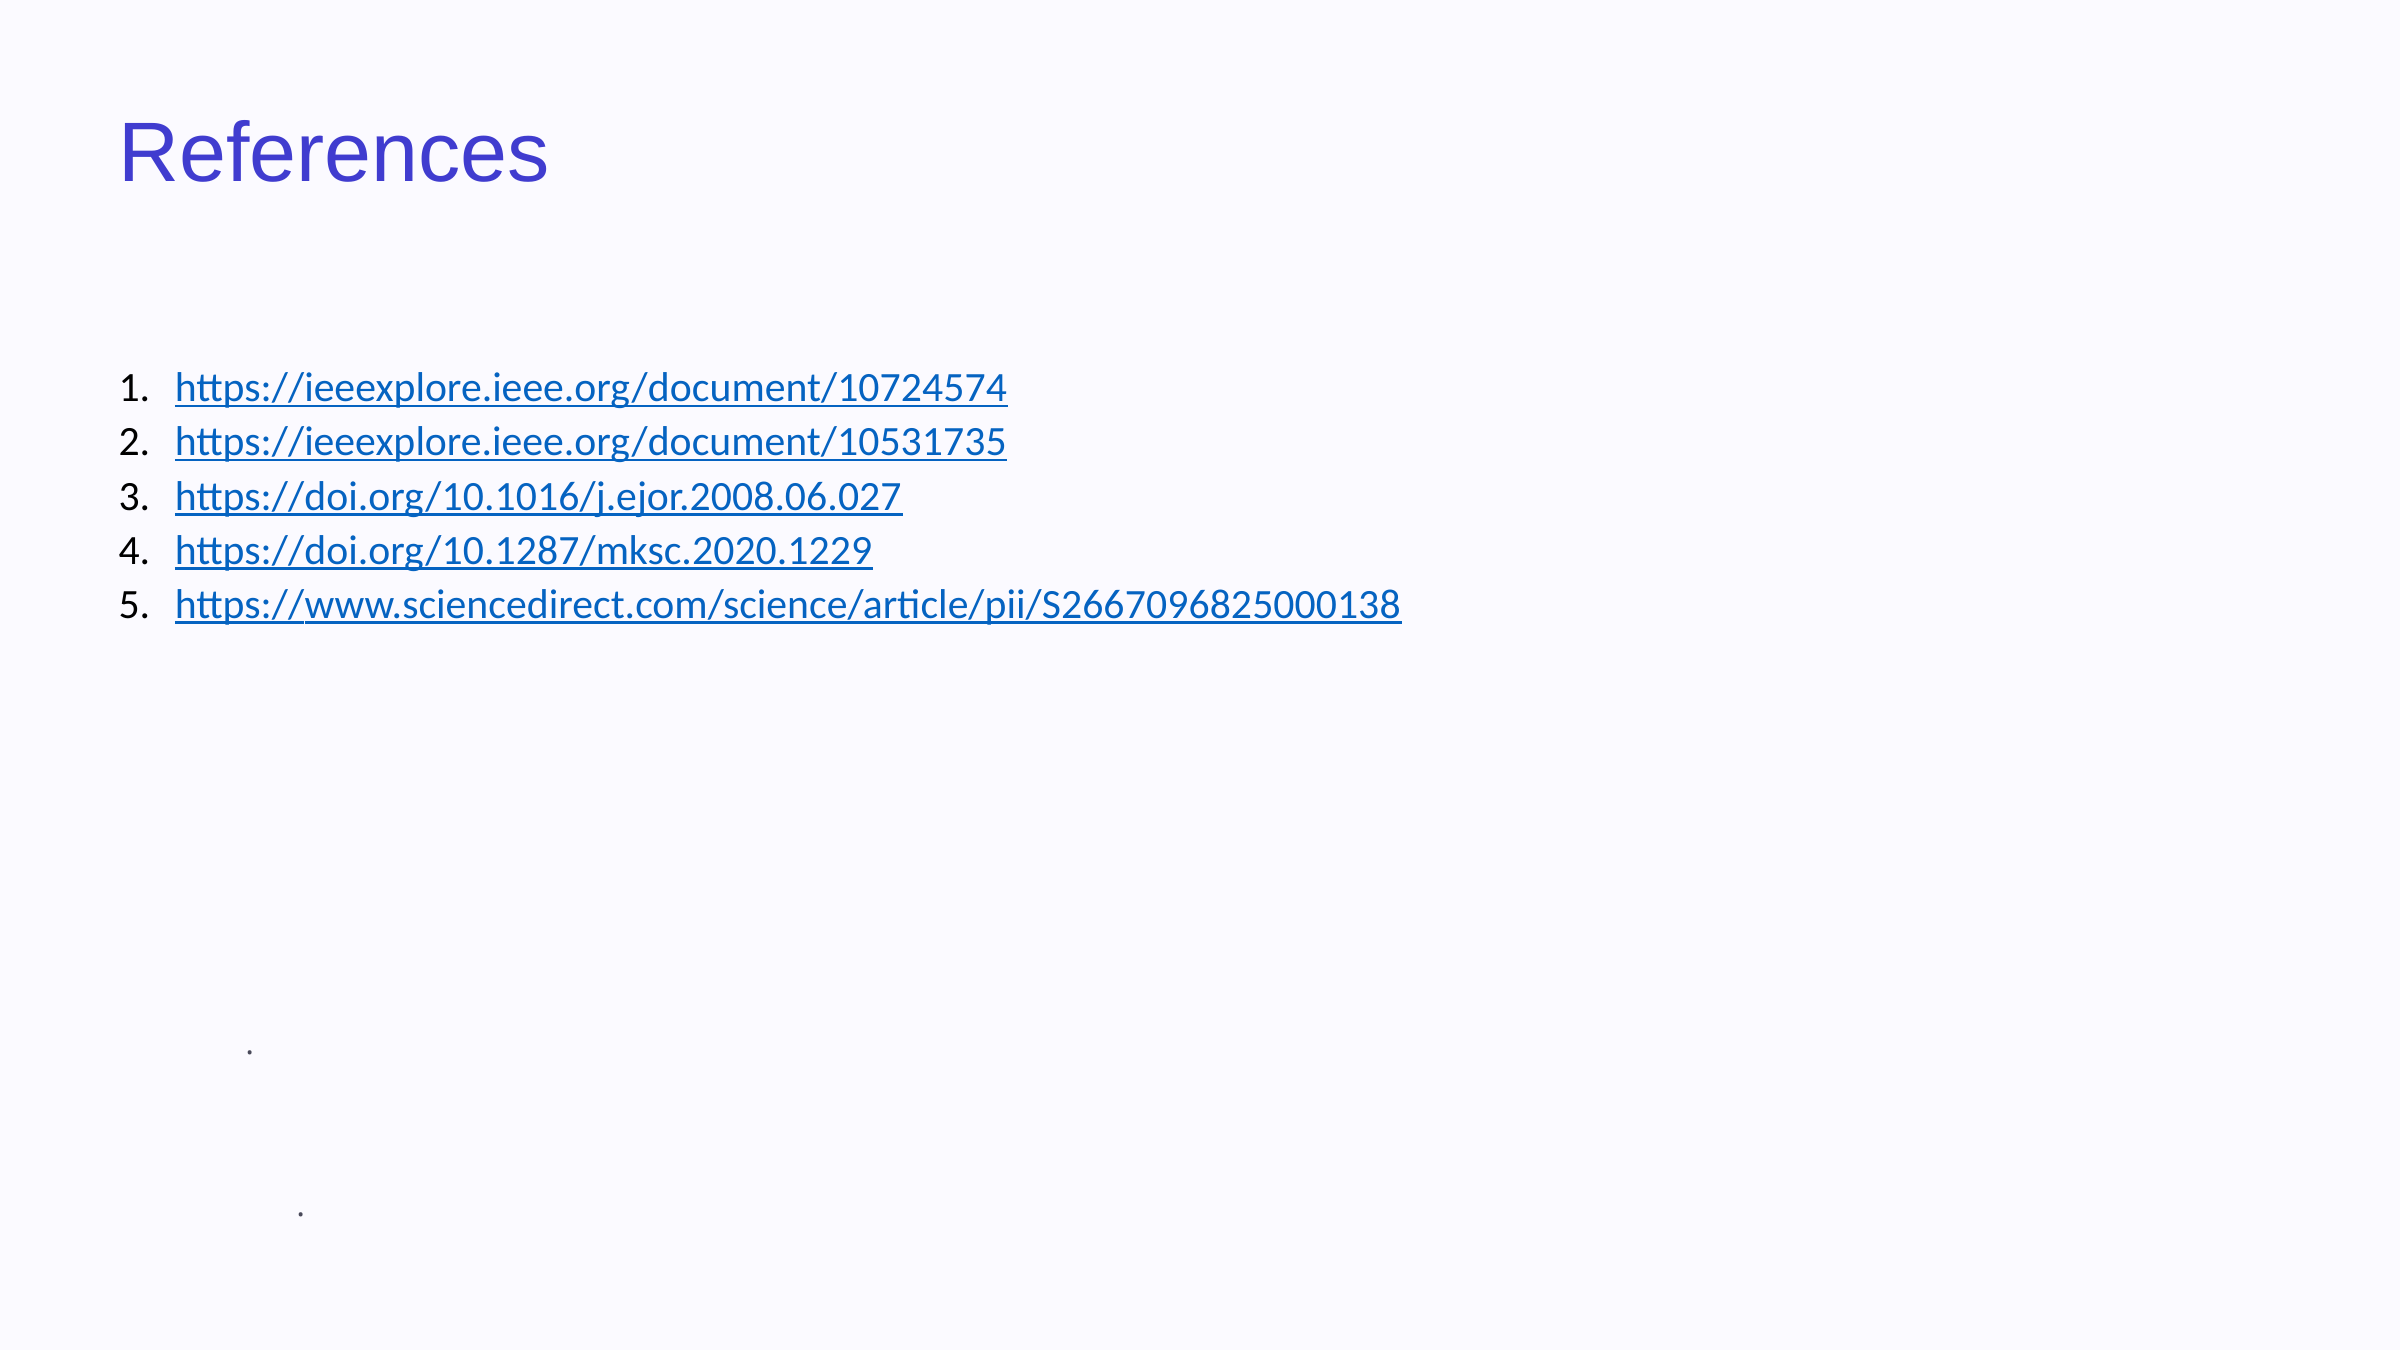

References
https://ieeexplore.ieee.org/document/10724574
https://ieeexplore.ieee.org/document/10531735
https://doi.org/10.1016/j.ejor.2008.06.027
https://doi.org/10.1287/mksc.2020.1229
https://www.sciencedirect.com/science/article/pii/S2667096825000138

.

.